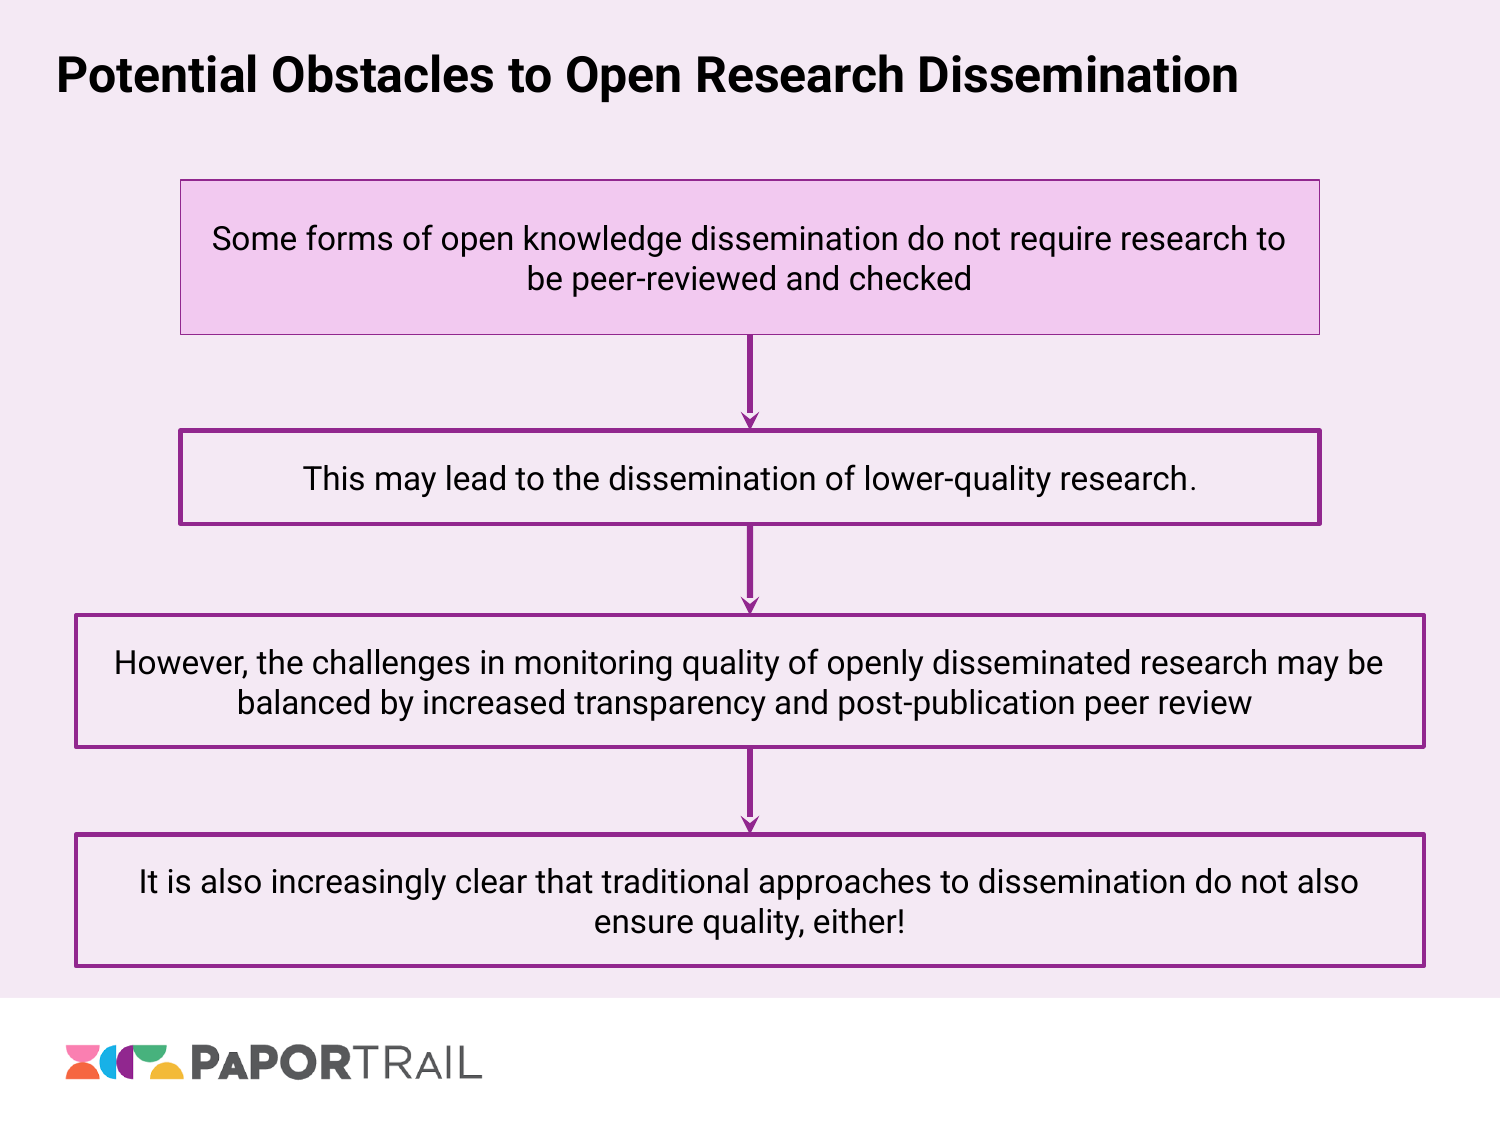

# Potential Obstacles to Open Research Dissemination
Some forms of open knowledge dissemination do not require research to be peer-reviewed and checked
This may lead to the dissemination of lower-quality research.
However, the challenges in monitoring quality of openly disseminated research may be balanced by increased transparency and post-publication peer review
It is also increasingly clear that traditional approaches to dissemination do not also ensure quality, either!